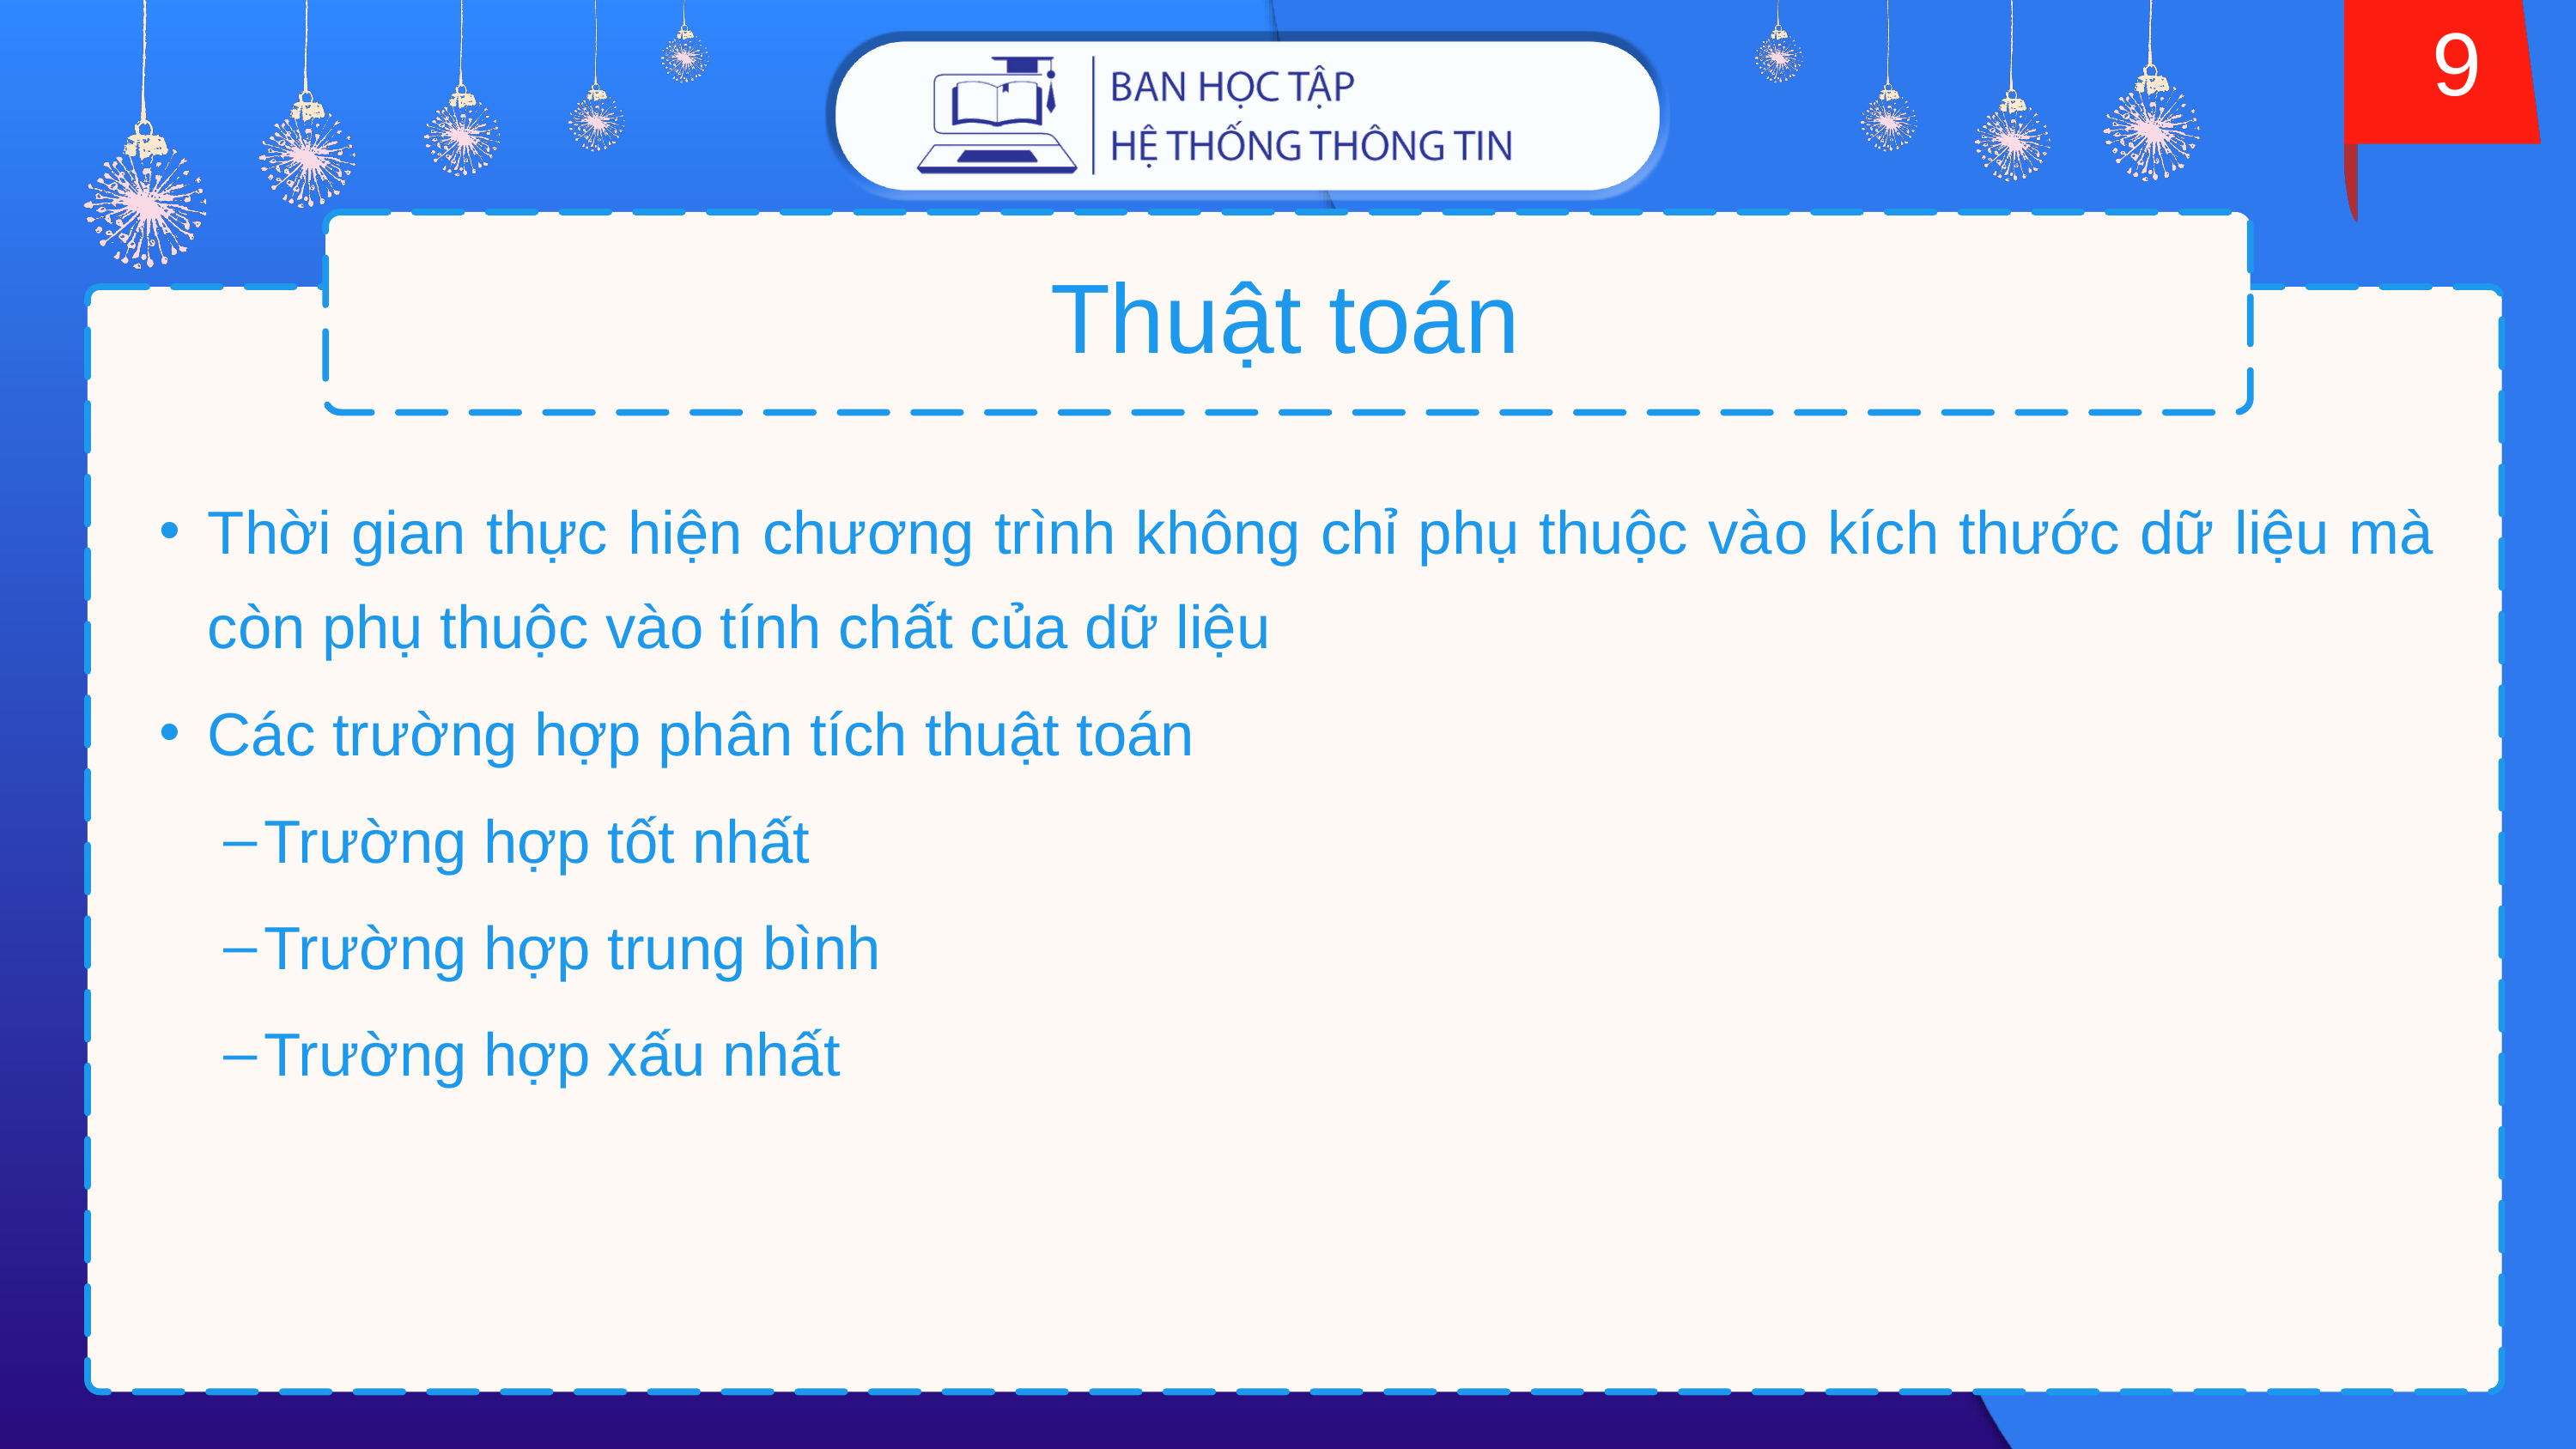

9

# Thuật toán

Thời gian thực hiện chương trình không chỉ phụ thuộc vào kích thước dữ liệu mà còn phụ thuộc vào tính chất của dữ liệu
Các trường hợp phân tích thuật toán
Trường hợp tốt nhất
Trường hợp trung bình
Trường hợp xấu nhất